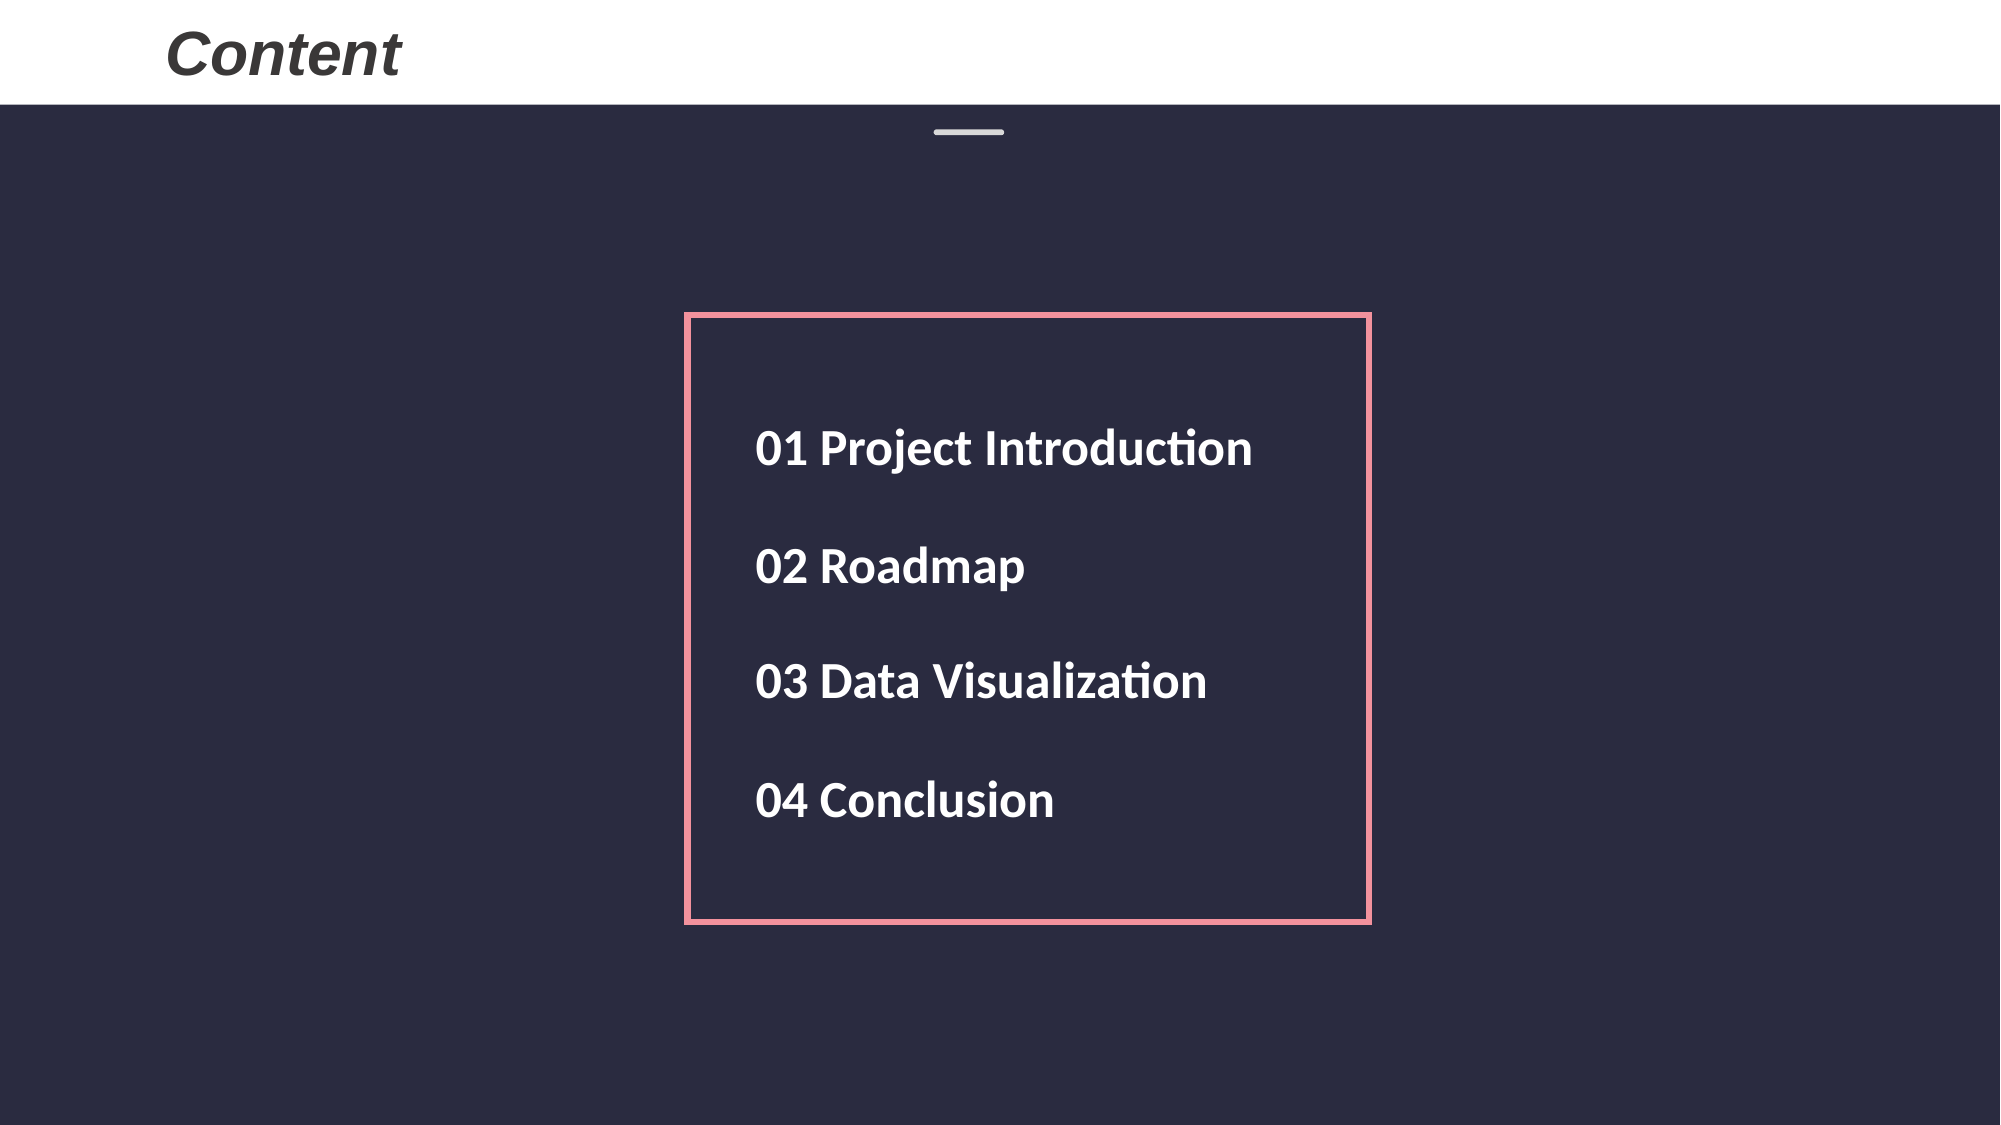

Content

01 Project Introduction
02 Roadmap
04 Conclusion
03 Data Visualization